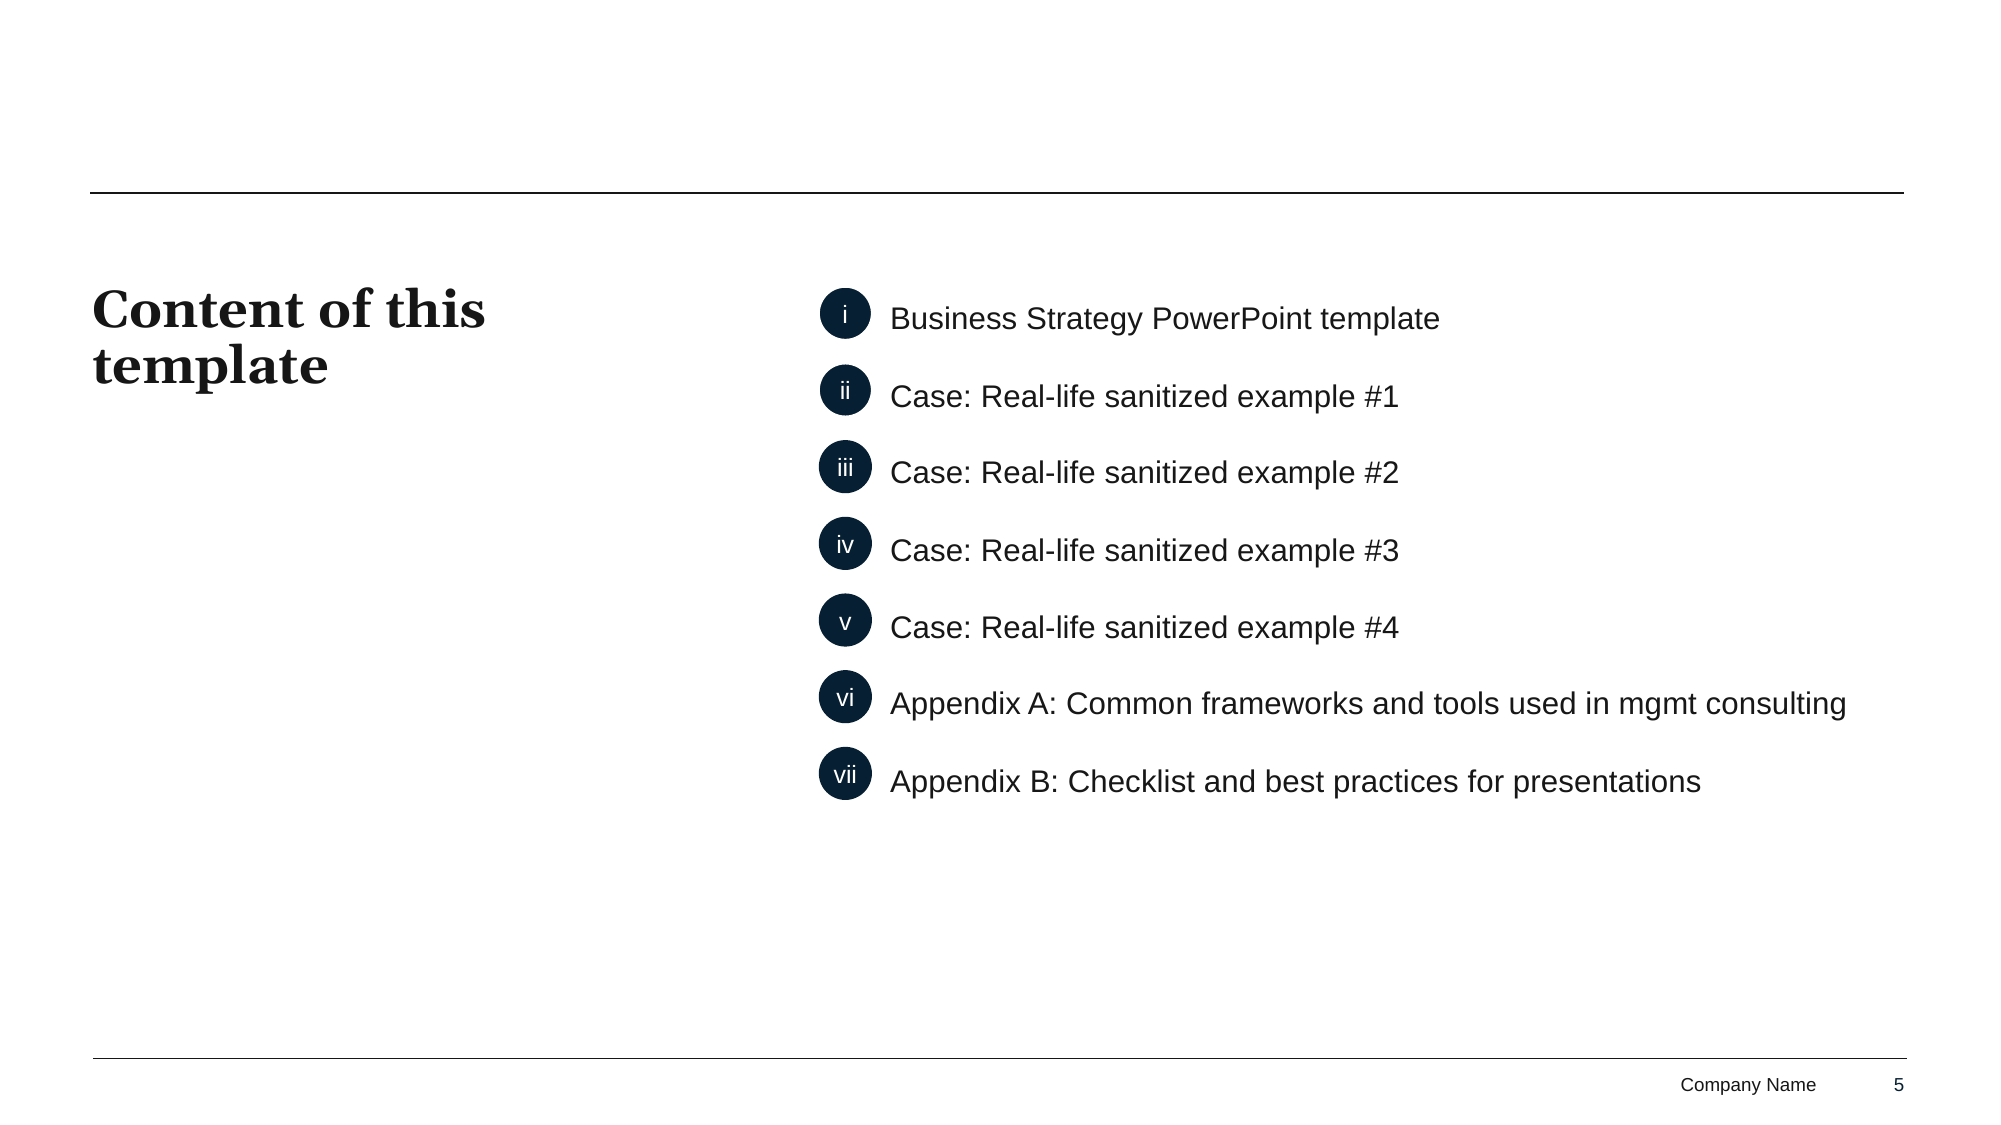

# Content of this template
Business Strategy PowerPoint template
Case: Real-life sanitized example #1
Case: Real-life sanitized example #2
Case: Real-life sanitized example #3
Case: Real-life sanitized example #4
Appendix A: Common frameworks and tools used in mgmt consulting
Appendix B: Checklist and best practices for presentations

i
ii
iii
iv
v
vi
vii
5